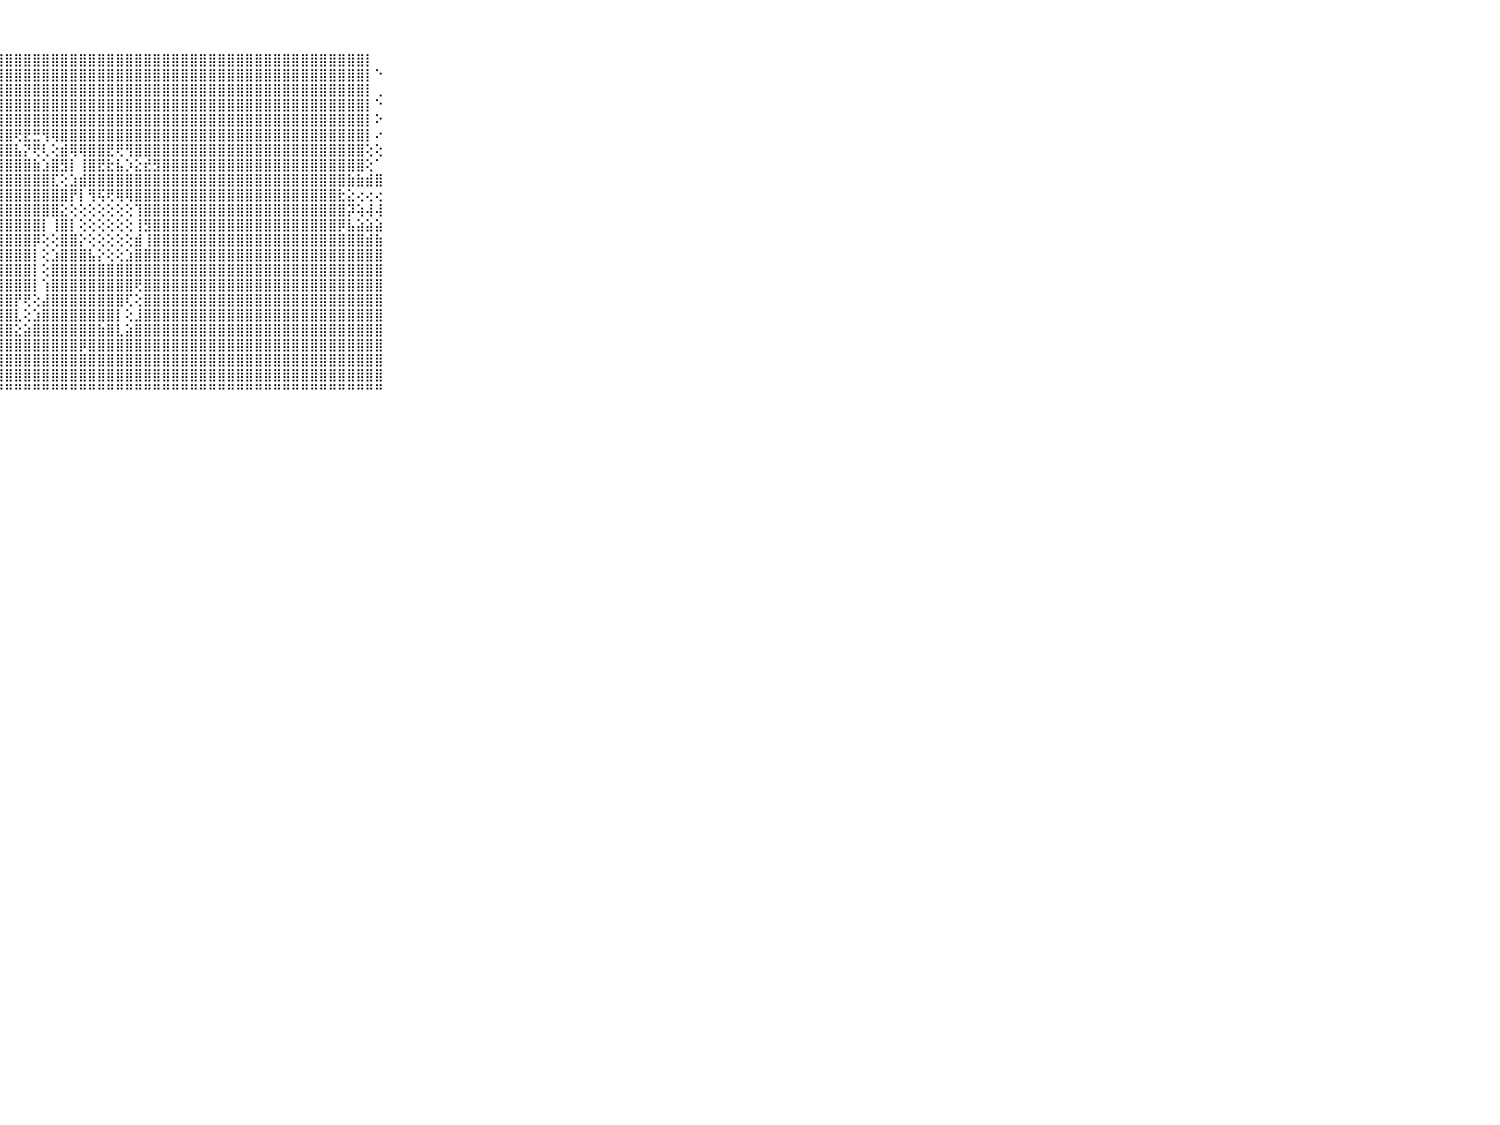

⠀⠀⠀⠀⠀⠀⠀⠀⠀⠀⠀⠀⠀⢕⠁⢸⣿⣿⣿⣿⣿⣿⣿⣿⣿⣿⣿⣿⣿⣿⣿⣿⣿⣿⣿⣿⣿⣿⣿⣿⣿⣿⣿⣿⣿⣿⣿⣿⣿⣿⣿⣿⣿⣿⣿⣿⣿⣿⣿⣿⣿⣿⣿⣿⣿⣿⣿⡇⠀⠀⠀⠀⠀⠀⠀⠀⠀⠀⠀⠀⠀
⠀⠀⠀⠀⠀⠀⠀⠀⠀⠀⠀⠀⠀⠐⠀⢸⣿⣿⣿⣿⣿⣿⣿⣿⣿⣿⣿⣿⣿⣿⣿⣿⣿⣿⣿⣿⣿⣿⣿⣿⣿⣿⣿⣿⣿⣿⣿⣿⣿⣿⣿⣿⣿⣿⣿⣿⣿⣿⣿⣿⣿⣿⣿⣿⣿⣿⣿⡇⠑⠀⠀⠀⠀⠀⠀⠀⠀⠀⠀⠀⠀
⠀⠀⠀⠀⠀⠀⠀⠀⠀⠀⠀⠀⠀⠀⠀⢸⣿⣿⣿⣿⣿⣿⣿⣿⣿⣿⣿⣿⣿⣿⣿⣿⣿⣿⣿⣿⣿⣿⣿⣿⣿⣿⣿⣿⣿⣿⣿⣿⣿⣿⣿⣿⣿⣿⣿⣿⣿⣿⣿⣿⣿⣿⣿⣿⣿⣿⣿⡇⢀⠀⠀⠀⠀⠀⠀⠀⠀⠀⠀⠀⠀
⠀⠀⠀⠀⠀⠀⠀⠀⠀⠀⠀⠀⠀⠀⠀⢸⣿⣿⣿⣿⣿⣿⣿⣿⣿⣿⣿⣿⣿⣿⣿⣿⣿⣿⣿⣿⣿⣿⣿⣿⣿⣿⣿⣿⣿⣿⣿⣿⣿⣿⣿⣿⣿⣿⣿⣿⣿⣿⣿⣿⣿⣿⣿⣿⣿⣿⣿⡇⠑⠀⠀⠀⠀⠀⠀⠀⠀⠀⠀⠀⠀
⠀⠀⠀⠀⠀⠀⠀⠀⠀⠀⠀⢀⢄⢀⠑⢸⣿⣿⣿⣿⣿⣿⣿⣿⣿⣿⣿⣿⣿⣿⣿⣿⣿⣿⣿⣿⣿⣿⣿⣿⣿⣿⣿⣿⣿⣿⣿⣿⣿⣿⣿⣿⣿⣿⣿⣿⣿⣿⣿⣿⣿⣿⣿⣿⣿⣿⣿⡇⠕⠀⠀⠀⠀⠀⠀⠀⠀⠀⠀⠀⠀
⠀⠀⠀⠀⠀⠀⠀⠀⠀⠀⠀⢕⢕⢕⠐⢸⣿⣿⣿⣿⣿⣿⣿⣿⣿⣿⣿⣿⣿⢟⣟⣛⢻⢿⣿⣿⣿⣿⣿⣿⣿⣿⣿⣿⣿⣿⣿⣿⣿⣿⣿⣿⣿⣿⣿⣿⣿⣿⣿⣿⣿⣿⣿⣿⣿⣿⣿⡇⠔⠀⠀⠀⠀⠀⠀⠀⠀⠀⠀⠀⠀
⠀⠀⠀⠀⠀⠀⠀⠀⠀⠀⠀⢕⢕⢕⠀⢜⣿⣿⣿⣿⣿⣿⣿⣿⣿⣿⣿⣿⣿⣧⡝⢟⢇⢕⣾⢿⢿⣿⣿⣟⢟⢻⣿⣿⣿⣿⣿⣿⣿⣿⣿⣿⣿⣿⣿⣿⣿⣿⣿⣿⣿⣿⣿⣿⣿⣿⣿⢕⢕⠀⠀⠀⠀⠀⠀⠀⠀⠀⠀⠀⠀
⠀⠀⠀⠀⠀⠀⠀⠀⠀⠀⠀⢕⢕⢕⠕⢸⣿⣿⣿⣿⣿⣿⣿⣿⣿⣿⣿⣿⣿⣿⣿⣷⣱⣿⣻⡇⢸⣿⣟⣗⣧⡱⣕⣞⣻⣿⣿⣿⣿⣿⣿⣿⣿⣿⣿⣿⣿⣿⣿⣿⣿⣿⣿⣿⣿⣿⣿⢕⠁⠀⠀⠀⠀⠀⠀⠀⠀⠀⠀⠀⠀
⠀⠀⠀⠀⠀⠀⠀⠀⠀⠀⠀⢕⢕⢕⠀⢕⣿⣿⣿⣿⣿⣿⣿⣿⣿⣿⣿⣿⣿⣿⣿⣿⣿⣏⢕⣱⣾⣿⣿⣿⣿⣿⣿⣿⣿⣿⣿⣿⣿⣿⣿⣿⣿⣿⣿⣿⣿⣿⣿⣿⣿⣿⣿⣿⣿⣷⣷⣾⣿⠀⠀⠀⠀⠀⠀⠀⠀⠀⠀⠀⠀
⠀⠀⠀⠀⠀⠀⠀⠀⠀⠀⠀⢕⢕⢕⠀⢕⣿⣿⣿⣿⣿⣿⣿⣿⣿⣿⣿⣿⣿⣿⣿⣿⣿⣿⣿⡟⡇⢻⢯⢟⢿⢿⣿⣿⣿⣿⣿⣿⣿⣿⣿⣿⣿⣿⣿⣿⣿⣿⣿⣿⣿⣿⣿⣿⣗⣕⢔⢔⢔⠀⠀⠀⠀⠀⠀⠀⠀⠀⠀⠀⠀
⠀⠀⠀⠀⠀⠀⠀⠀⠀⠀⠀⢿⢕⢕⠀⢕⣿⣿⣿⣿⣿⣿⣿⣿⣿⣿⣿⣿⣿⣿⣿⣿⣿⣿⣕⢕⢕⢕⢕⢕⢕⢕⢹⣿⣿⣿⣿⣿⣿⣿⣿⣿⣿⣿⣿⣿⣿⣿⣿⣿⣿⣿⣿⣿⣿⡽⢵⢼⢼⠀⠀⠀⠀⠀⠀⠀⠀⠀⠀⠀⠀
⠀⠀⠀⠀⠀⠀⠀⠀⠀⠀⠀⢕⢕⢕⢄⣺⣿⣿⣿⢿⣿⣿⣿⣿⣿⣿⣿⣿⣿⣿⣿⣿⡇⢸⣿⡇⢕⢕⢕⢕⢕⢕⢸⣻⣿⣿⣿⣿⣿⣿⣿⣿⣿⣿⣿⣿⣿⣿⣿⣿⣿⣿⣿⣿⡿⣧⣵⣵⣵⠀⠀⠀⠀⠀⠀⠀⠀⠀⠀⠀⠀
⠀⠀⠀⠀⠀⠀⠀⠀⠀⠀⠀⢕⢕⢕⢀⢝⣿⣿⣯⢕⢻⣿⣿⣿⣿⣿⣿⣿⣿⣿⣿⡿⢕⢕⣿⣿⡕⢕⢕⢕⢕⢕⣾⢸⣿⣿⣿⣿⣿⣿⣿⣿⣿⣿⣿⣿⣿⣿⣿⣿⣿⣿⣿⣿⣿⣿⣿⣾⣷⠀⠀⠀⠀⠀⠀⠀⠀⠀⠀⠀⠀
⠀⠀⠀⠀⠀⠀⠀⠀⠀⠀⠀⢕⢕⡕⢑⢕⣿⣿⣿⣷⣷⣿⣿⣿⣿⣿⣿⣿⣿⣿⣿⡇⢕⣱⣿⣿⣿⣧⡕⢕⢕⣱⣿⣿⣿⣿⣿⣿⣿⣿⣿⣿⣿⣿⣿⣿⣿⣿⣿⣿⣿⣿⣿⣿⣿⣿⣿⣿⣿⠀⠀⠀⠀⠀⠀⠀⠀⠀⠀⠀⠀
⠀⠀⠀⠀⠀⠀⠀⠀⠀⠀⠀⢕⢕⢜⢕⢕⣿⣿⣿⣿⣿⣿⣿⣿⣿⣿⣿⣿⣿⣿⣿⡇⢕⣿⣿⣿⣿⣿⣿⣿⣿⣿⣿⣿⣿⣿⣿⣿⣿⣿⣿⣿⣿⣿⣿⣿⣿⣿⣿⣿⣿⣿⣿⣿⣿⣿⣿⣿⣿⠀⠀⠀⠀⠀⠀⠀⠀⠀⠀⠀⠀
⠀⠀⠀⠀⠀⠀⠀⠀⠀⠀⠀⢕⢕⢕⢕⢱⣿⣿⣿⣿⣿⣿⣿⣿⣿⣿⣿⣿⣿⣿⣿⡇⢱⣿⣿⣿⣿⣿⣿⣿⣿⣿⢟⣿⣿⣿⣿⣿⣿⣿⣿⣿⣿⣿⣿⣿⣿⣿⣿⣿⣿⣿⣿⣿⣿⣿⣿⣿⣿⠀⠀⠀⠀⠀⠀⠀⠀⠀⠀⠀⠀
⠀⠀⠀⠀⠀⠀⠀⠀⠀⠀⠀⢕⢕⢕⢅⢜⣿⣿⣿⣿⣿⣿⣿⣿⣿⣿⣿⣿⣿⡟⢟⢕⣼⣿⣿⣿⣿⣿⣿⣿⣿⢏⢕⣿⣿⣿⣿⣿⣿⣿⣿⣿⣿⣿⣿⣿⣿⣿⣿⣿⣿⣿⣿⣿⣿⣿⣿⣿⣿⠀⠀⠀⠀⠀⠀⠀⠀⠀⠀⠀⠀
⠀⠀⠀⠀⠀⠀⠀⠀⠀⠀⠀⢕⢕⢕⢑⢸⣿⣿⣿⣿⣿⣿⣿⣿⣿⣿⣿⣿⣿⣇⢕⣱⣿⣿⣿⣿⣿⣿⣿⣿⡇⢕⣸⣿⣿⣿⣿⣿⣿⣿⣿⣿⣿⣿⣿⣿⣿⣿⣿⣿⣿⣿⣿⣿⣿⣿⣿⣿⣿⠀⠀⠀⠀⠀⠀⠀⠀⠀⠀⠀⠀
⠀⠀⠀⠀⠀⠀⠀⠀⠀⠀⠀⢕⢕⢕⢕⢸⣿⣿⣿⣿⣿⣿⣿⣿⣿⣿⣿⣿⣿⣕⣵⣿⣿⣿⣿⣿⣿⣿⣷⣿⣇⣵⣿⣿⣿⣿⣿⣿⣿⣿⣿⣿⣿⣿⣿⣿⣿⣿⣿⣿⣿⣿⣿⣿⣿⣿⣿⣿⣿⠀⠀⠀⠀⠀⠀⠀⠀⠀⠀⠀⠀
⠀⠀⠀⠀⠀⠀⠀⠀⠀⠀⠀⢕⢕⢕⢕⢸⣿⣿⣿⣿⣿⣿⣿⣿⣿⣿⣿⣿⣿⣿⣿⣿⣿⣿⣿⣿⡿⣿⣿⣿⣿⣿⣿⣿⣿⣿⣿⣿⣿⣿⣿⣿⣿⣿⣿⣿⣿⣿⣿⣿⣿⣿⣿⣿⣿⣿⣿⣿⣿⠀⠀⠀⠀⠀⠀⠀⠀⠀⠀⠀⠀
⠀⠀⠀⠀⠀⠀⠀⠀⠀⠀⠀⢕⢕⢕⢕⢸⣿⣿⣿⣿⣿⣿⣿⣿⣿⣿⣿⣿⣿⣿⣿⣿⣿⣿⣿⣿⣿⣿⣿⣿⣿⣿⣿⣿⣿⣿⣿⣿⣿⣿⣿⣿⣿⣿⣿⣿⣿⣿⣿⣿⣿⣿⣿⣿⣿⣿⣿⣿⣿⠀⠀⠀⠀⠀⠀⠀⠀⠀⠀⠀⠀
⠀⠀⠀⠀⠀⠀⠀⠀⠀⠀⠀⢕⢕⢇⢕⢸⣿⣿⣿⣿⣿⣿⣿⣿⣿⣿⣿⣿⣿⣿⣿⣿⣿⣿⣿⣿⣿⣿⣿⣿⣿⣿⣿⣿⣿⣿⣿⣿⣿⣿⣿⣿⣿⣿⣿⣿⣿⣿⣿⣿⣿⣿⣿⣿⣿⣿⣿⣿⣿⠀⠀⠀⠀⠀⠀⠀⠀⠀⠀⠀⠀
⠀⠀⠀⠀⠀⠀⠀⠀⠀⠀⠀⠑⠑⠃⠑⠘⠛⠛⠛⠛⠛⠛⠛⠛⠛⠛⠛⠛⠛⠛⠛⠛⠛⠛⠛⠛⠛⠛⠛⠛⠛⠛⠛⠛⠛⠛⠛⠛⠛⠛⠛⠛⠛⠛⠛⠛⠛⠛⠛⠛⠛⠛⠛⠛⠛⠛⠛⠛⠛⠀⠀⠀⠀⠀⠀⠀⠀⠀⠀⠀⠀